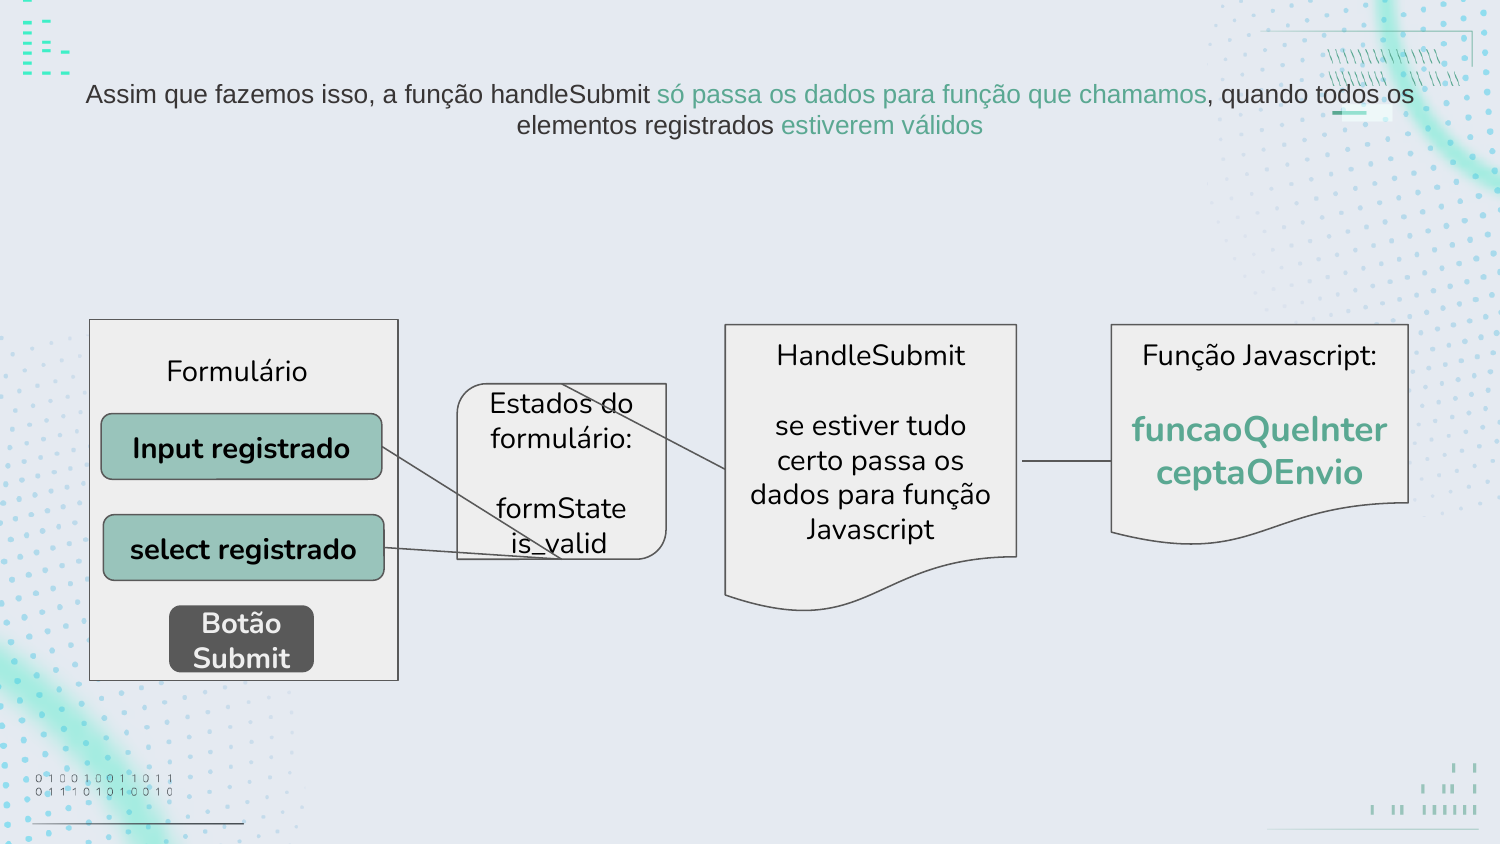

# Assim que fazemos isso, a função handleSubmit só passa os dados para função que chamamos, quando todos os elementos registrados estiverem válidos

HandleSubmit

se estiver tudo certo passa os dados para função Javascript
Função Javascript:
funcaoQueInterceptaOEnvio
Formulário
Estados do formulário:
formState
    is_valid
Input registrado
select registrado
Botão Submit